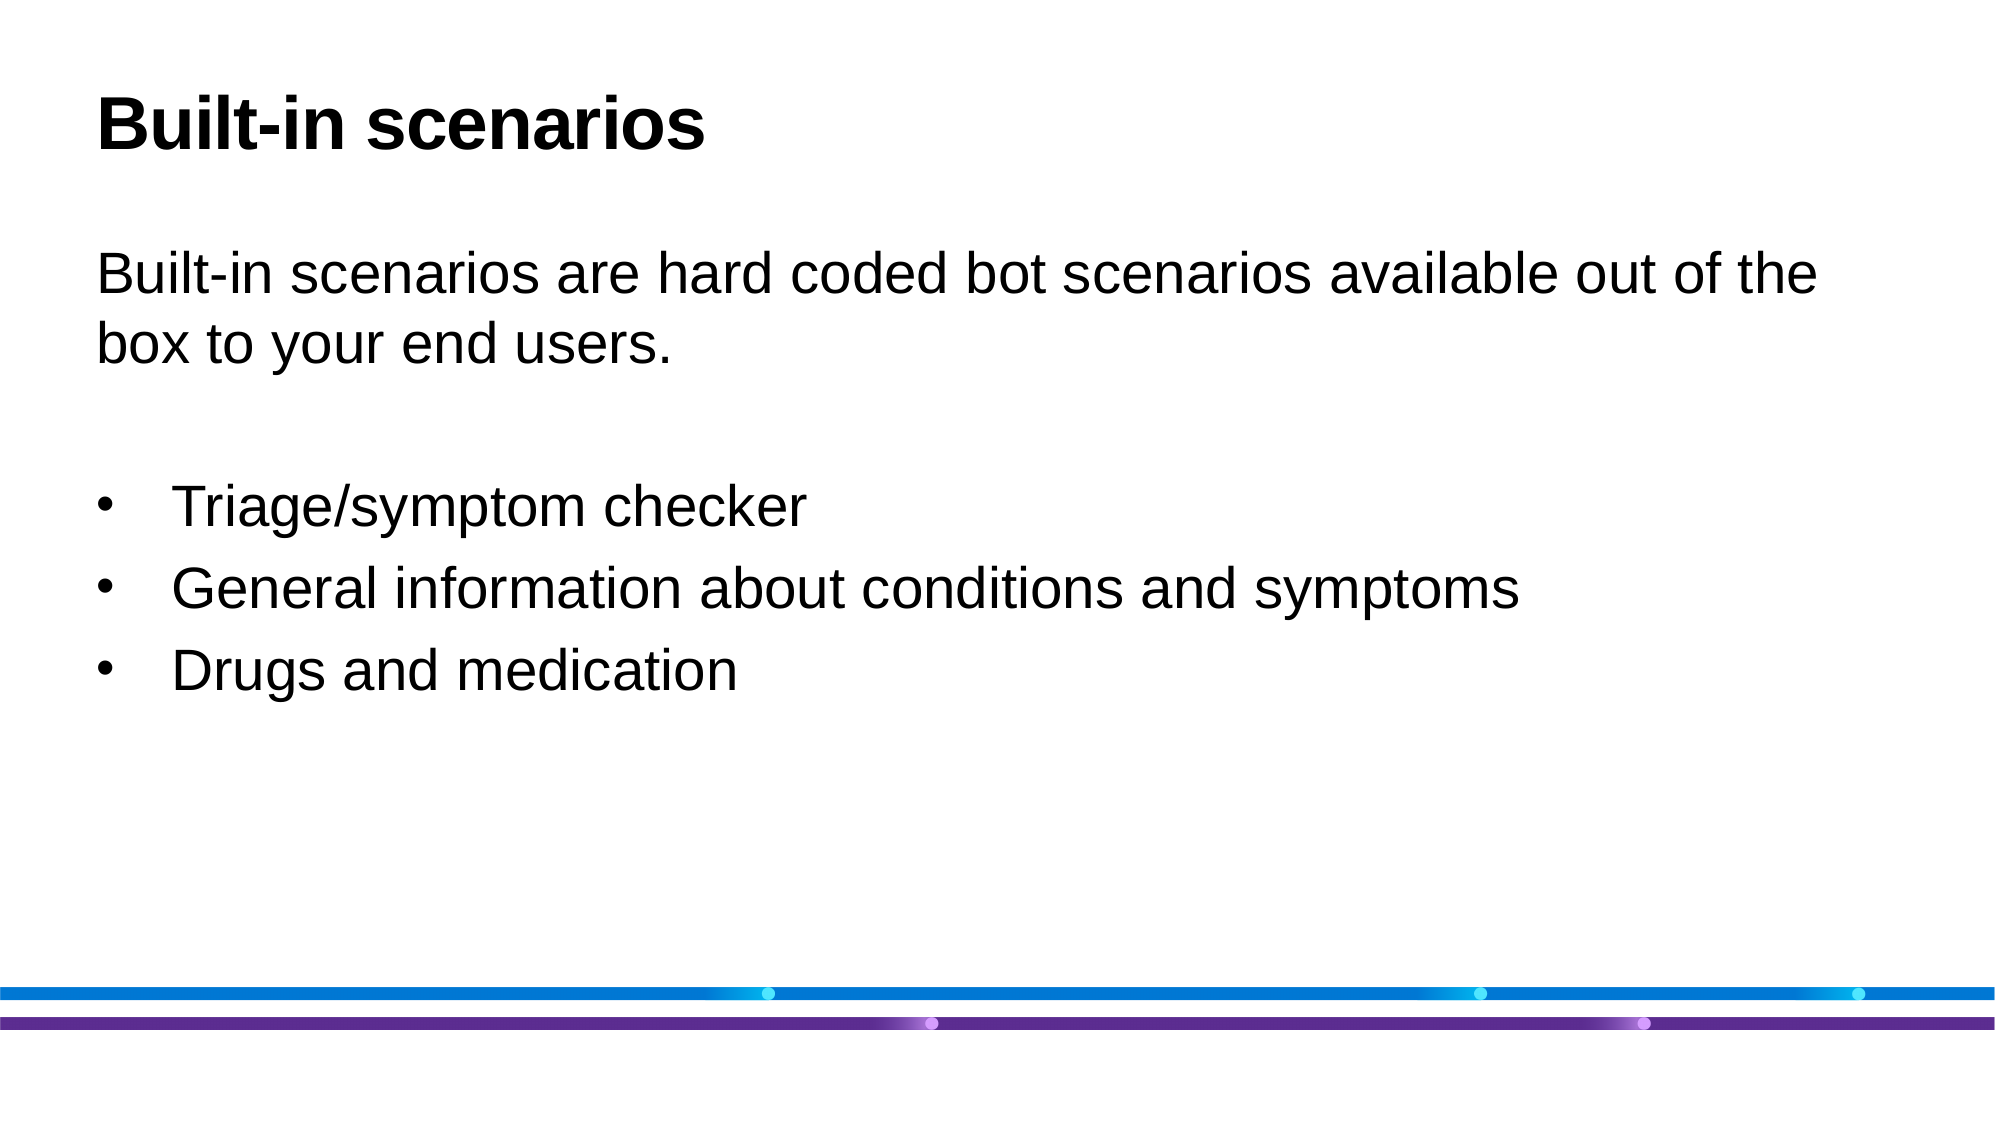

# Built-in scenarios
Built-in scenarios are hard coded bot scenarios available out of the box to your end users.

Triage/symptom checker
General information about conditions and symptoms
Drugs and medication